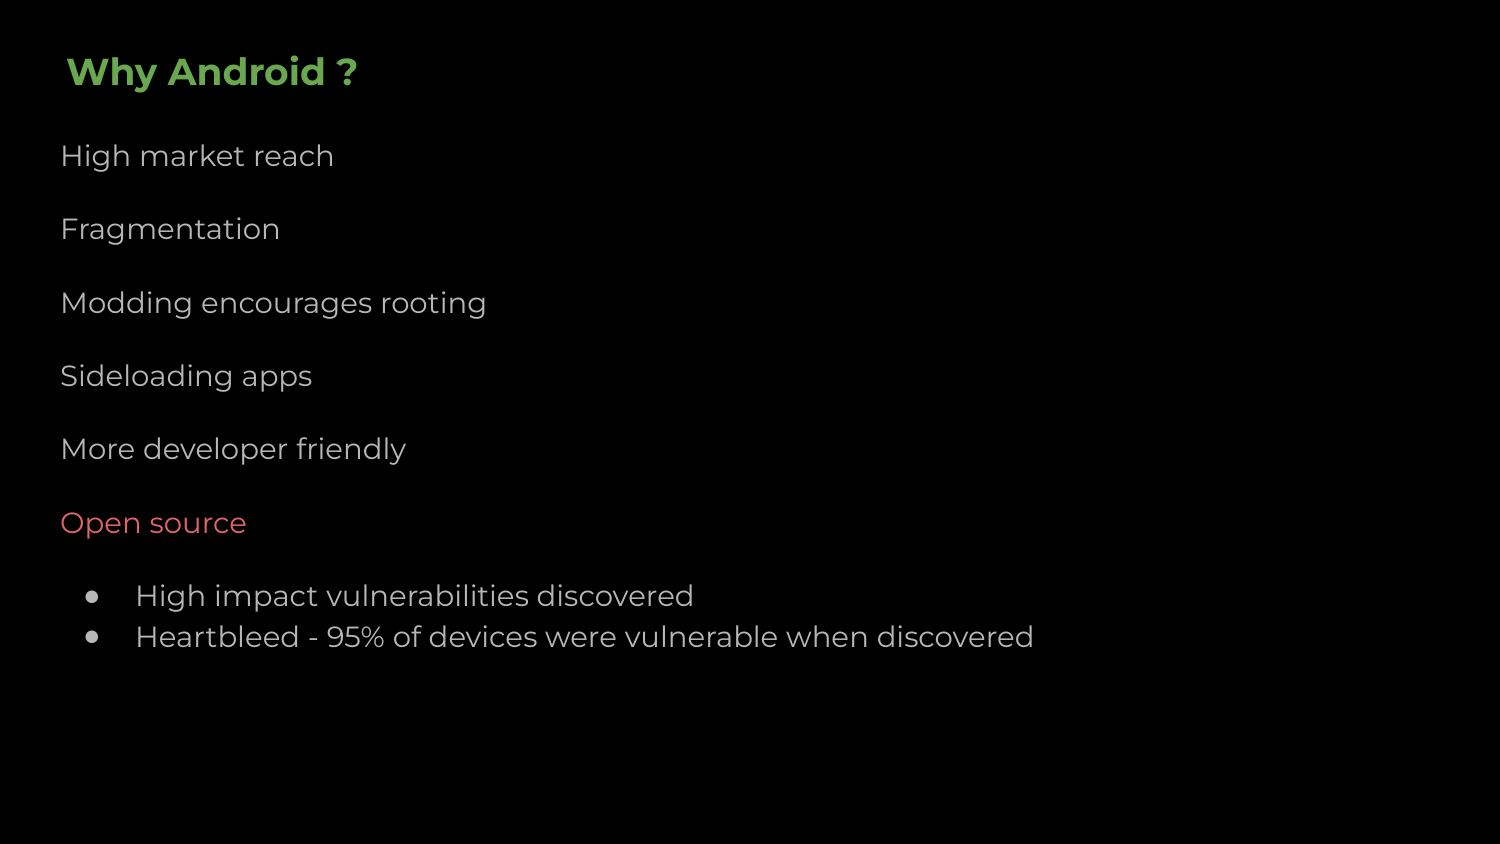

Why Android ?
High market reach
Fragmentation
Modding encourages rooting
Sideloading apps
More developer friendly
Open source
High impact vulnerabilities discovered
Heartbleed - 95% of devices were vulnerable when discovered